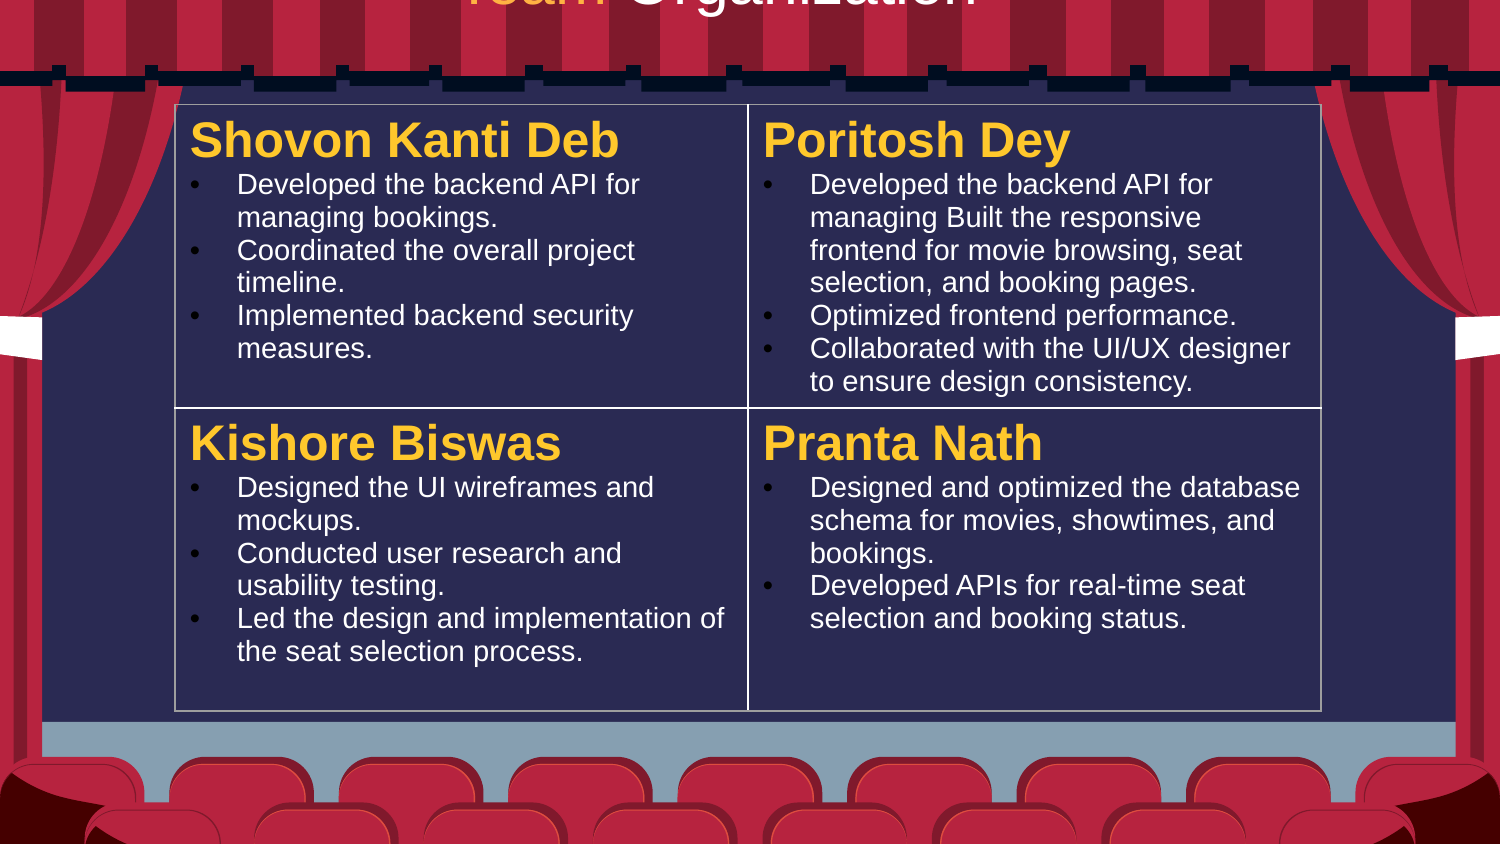

# Team Organization
| Shovon Kanti Deb Developed the backend API for managing bookings. Coordinated the overall project timeline. Implemented backend security measures. | Poritosh Dey Developed the backend API for managing Built the responsive frontend for movie browsing, seat selection, and booking pages. Optimized frontend performance. Collaborated with the UI/UX designer to ensure design consistency. |
| --- | --- |
| Kishore Biswas Designed the UI wireframes and mockups. Conducted user research and usability testing. Led the design and implementation of the seat selection process. | Pranta Nath Designed and optimized the database schema for movies, showtimes, and bookings. Developed APIs for real-time seat selection and booking status. |